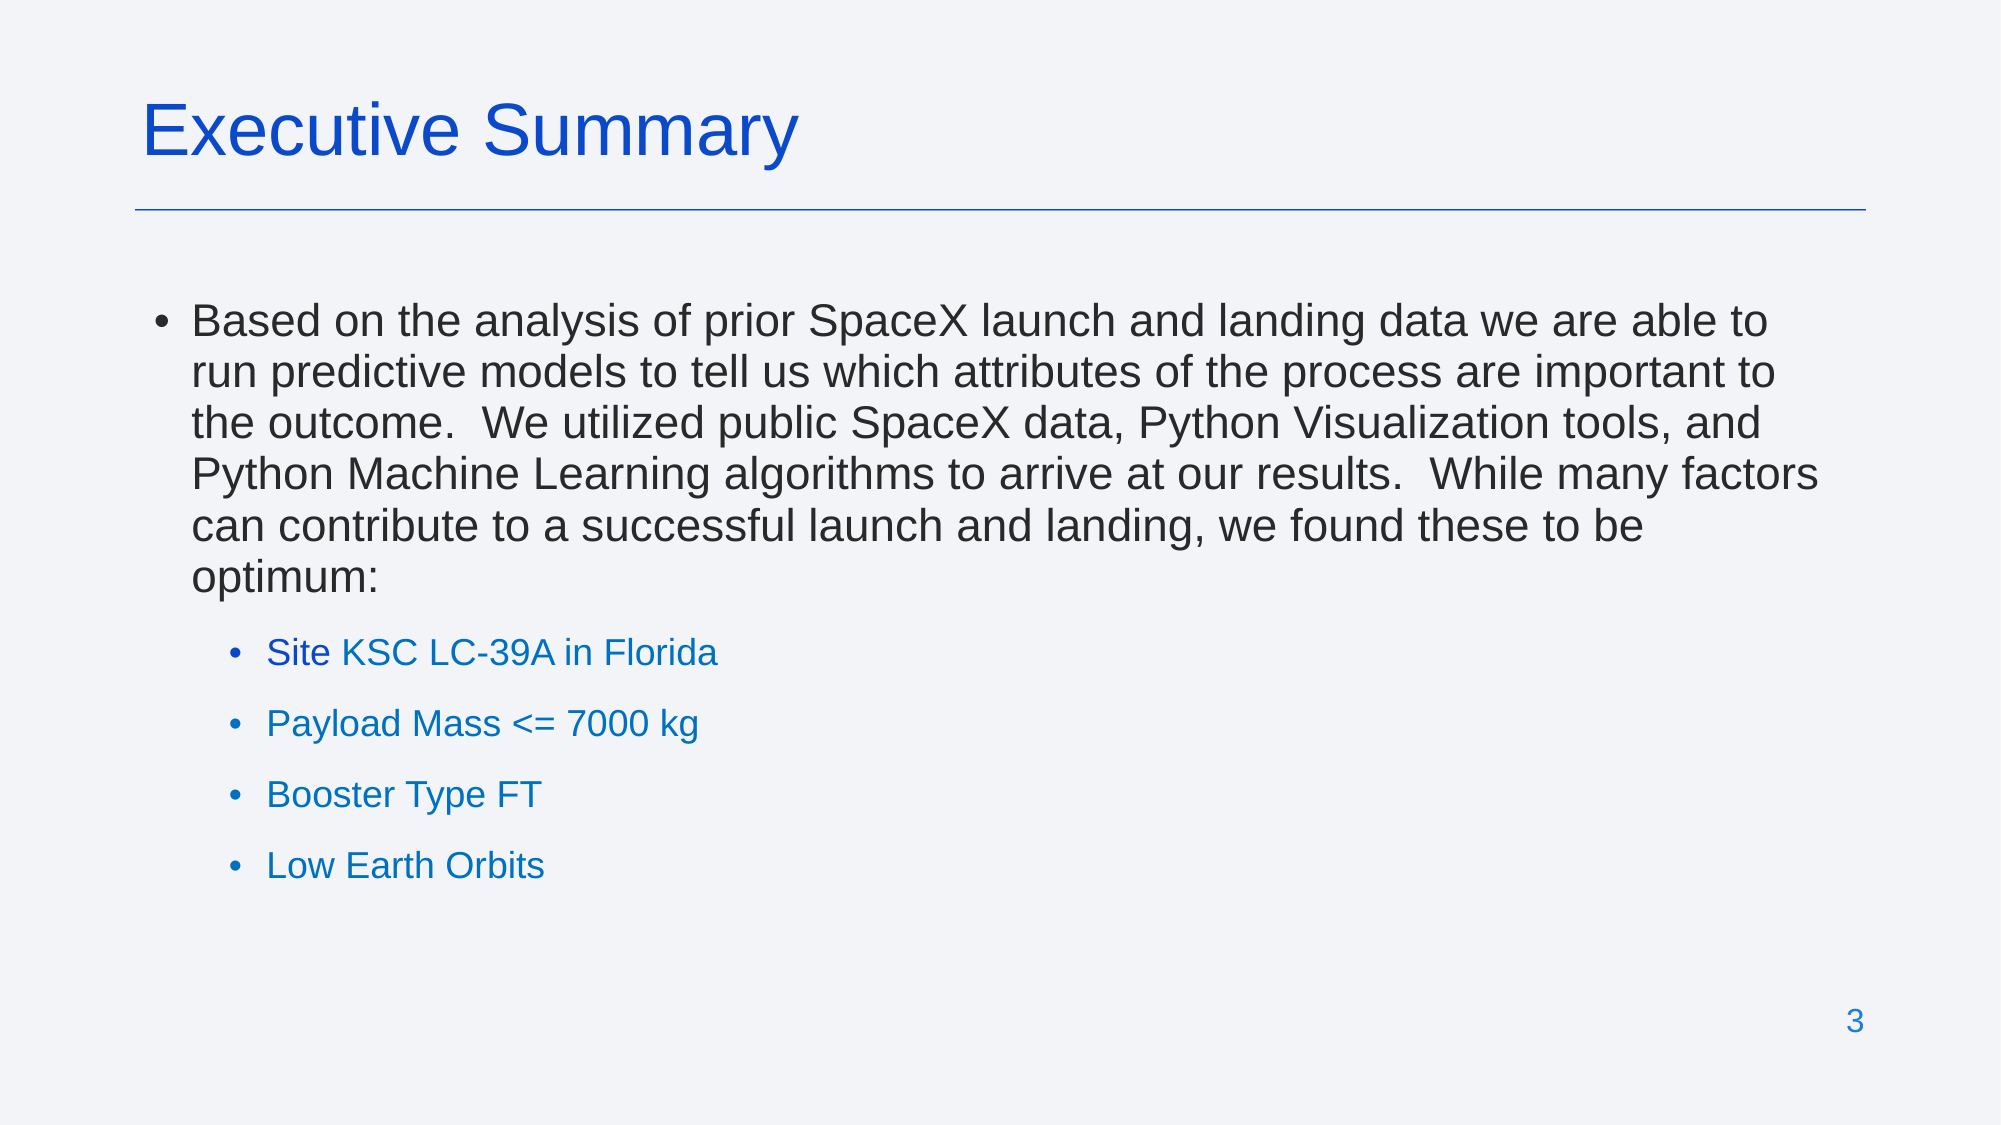

Executive Summary
Based on the analysis of prior SpaceX launch and landing data we are able to run predictive models to tell us which attributes of the process are important to the outcome.  We utilized public SpaceX data, Python Visualization tools, and Python Machine Learning algorithms to arrive at our results.  While many factors can contribute to a successful launch and landing, we found these to be optimum:
Site KSC LC-39A in Florida
Payload Mass <= 7000 kg
Booster Type FT
Low Earth Orbits

3